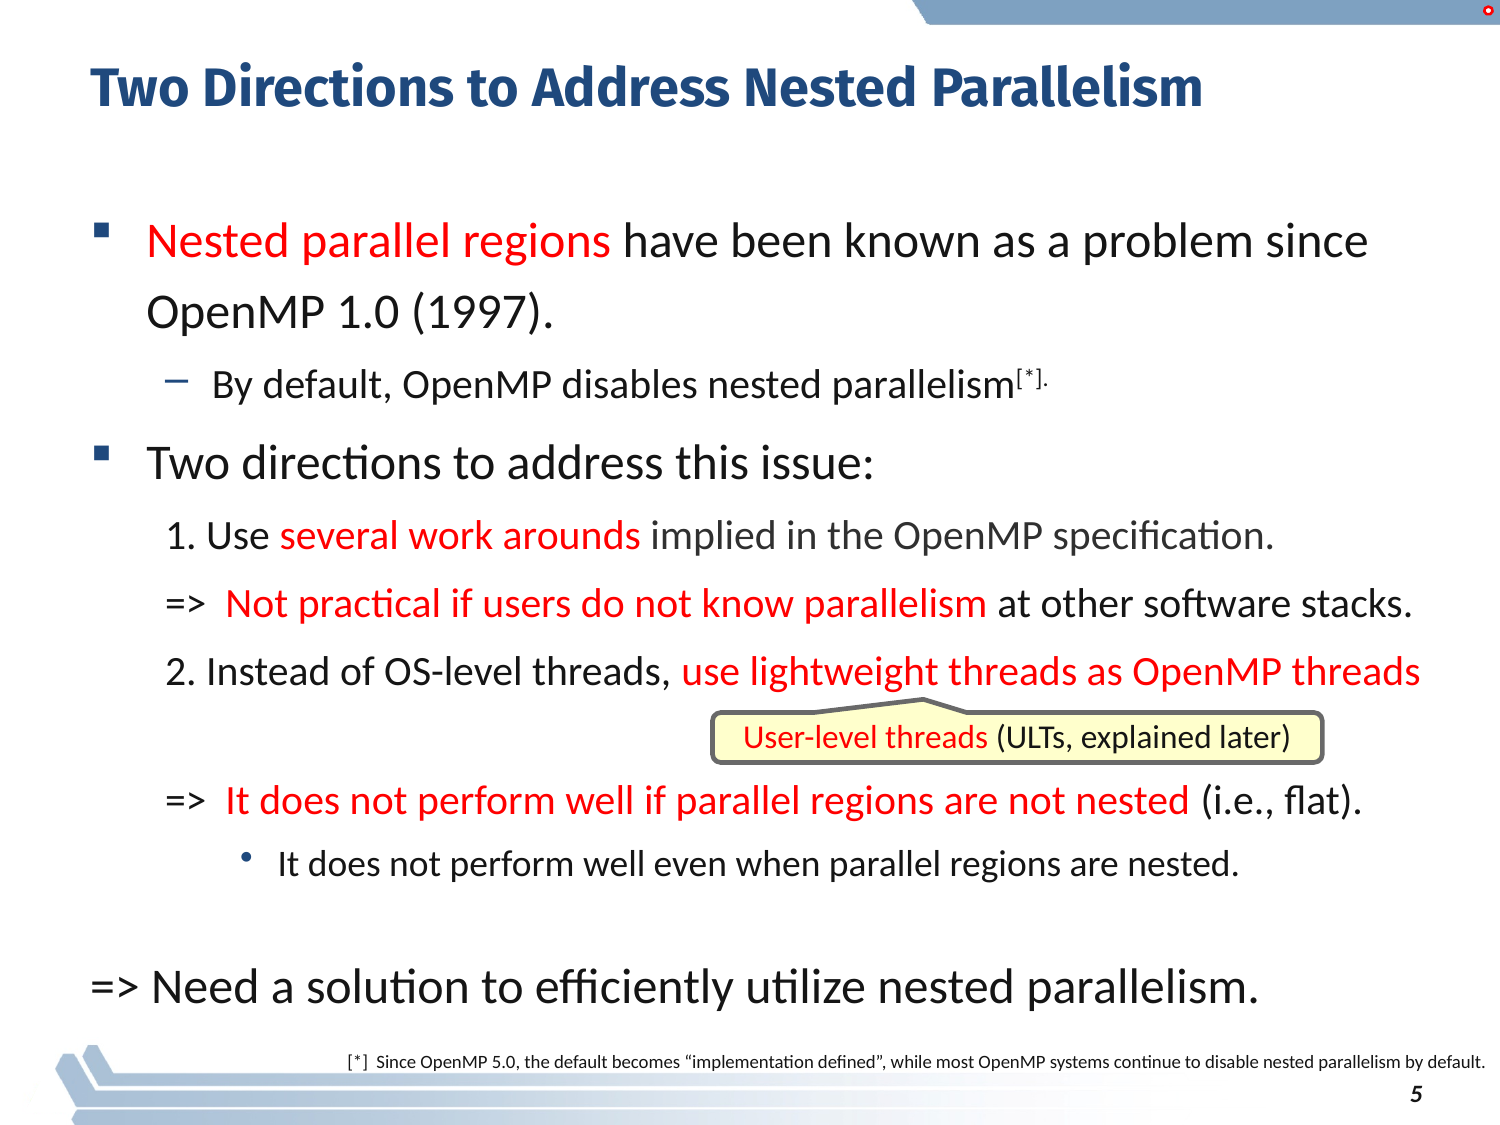

# Two Directions to Address Nested Parallelism
Nested parallel regions have been known as a problem since
OpenMP 1.0 (1997).
By default, OpenMP disables nested parallelism[*].
Two directions to address this issue:
1. Use several work arounds implied in the OpenMP specification.
=>  Not practical if users do not know parallelism at other software stacks.
2. Instead of OS-level threads, use lightweight threads as OpenMP threads
=>  It does not perform well if parallel regions are not nested (i.e., flat).
It does not perform well even when parallel regions are nested.

=> Need a solution to efficiently utilize nested parallelism.

User-level threads (ULTs, explained later)
[*]  Since OpenMP 5.0, the default becomes “implementation defined”, while most OpenMP systems continue to disable nested parallelism by default.
5